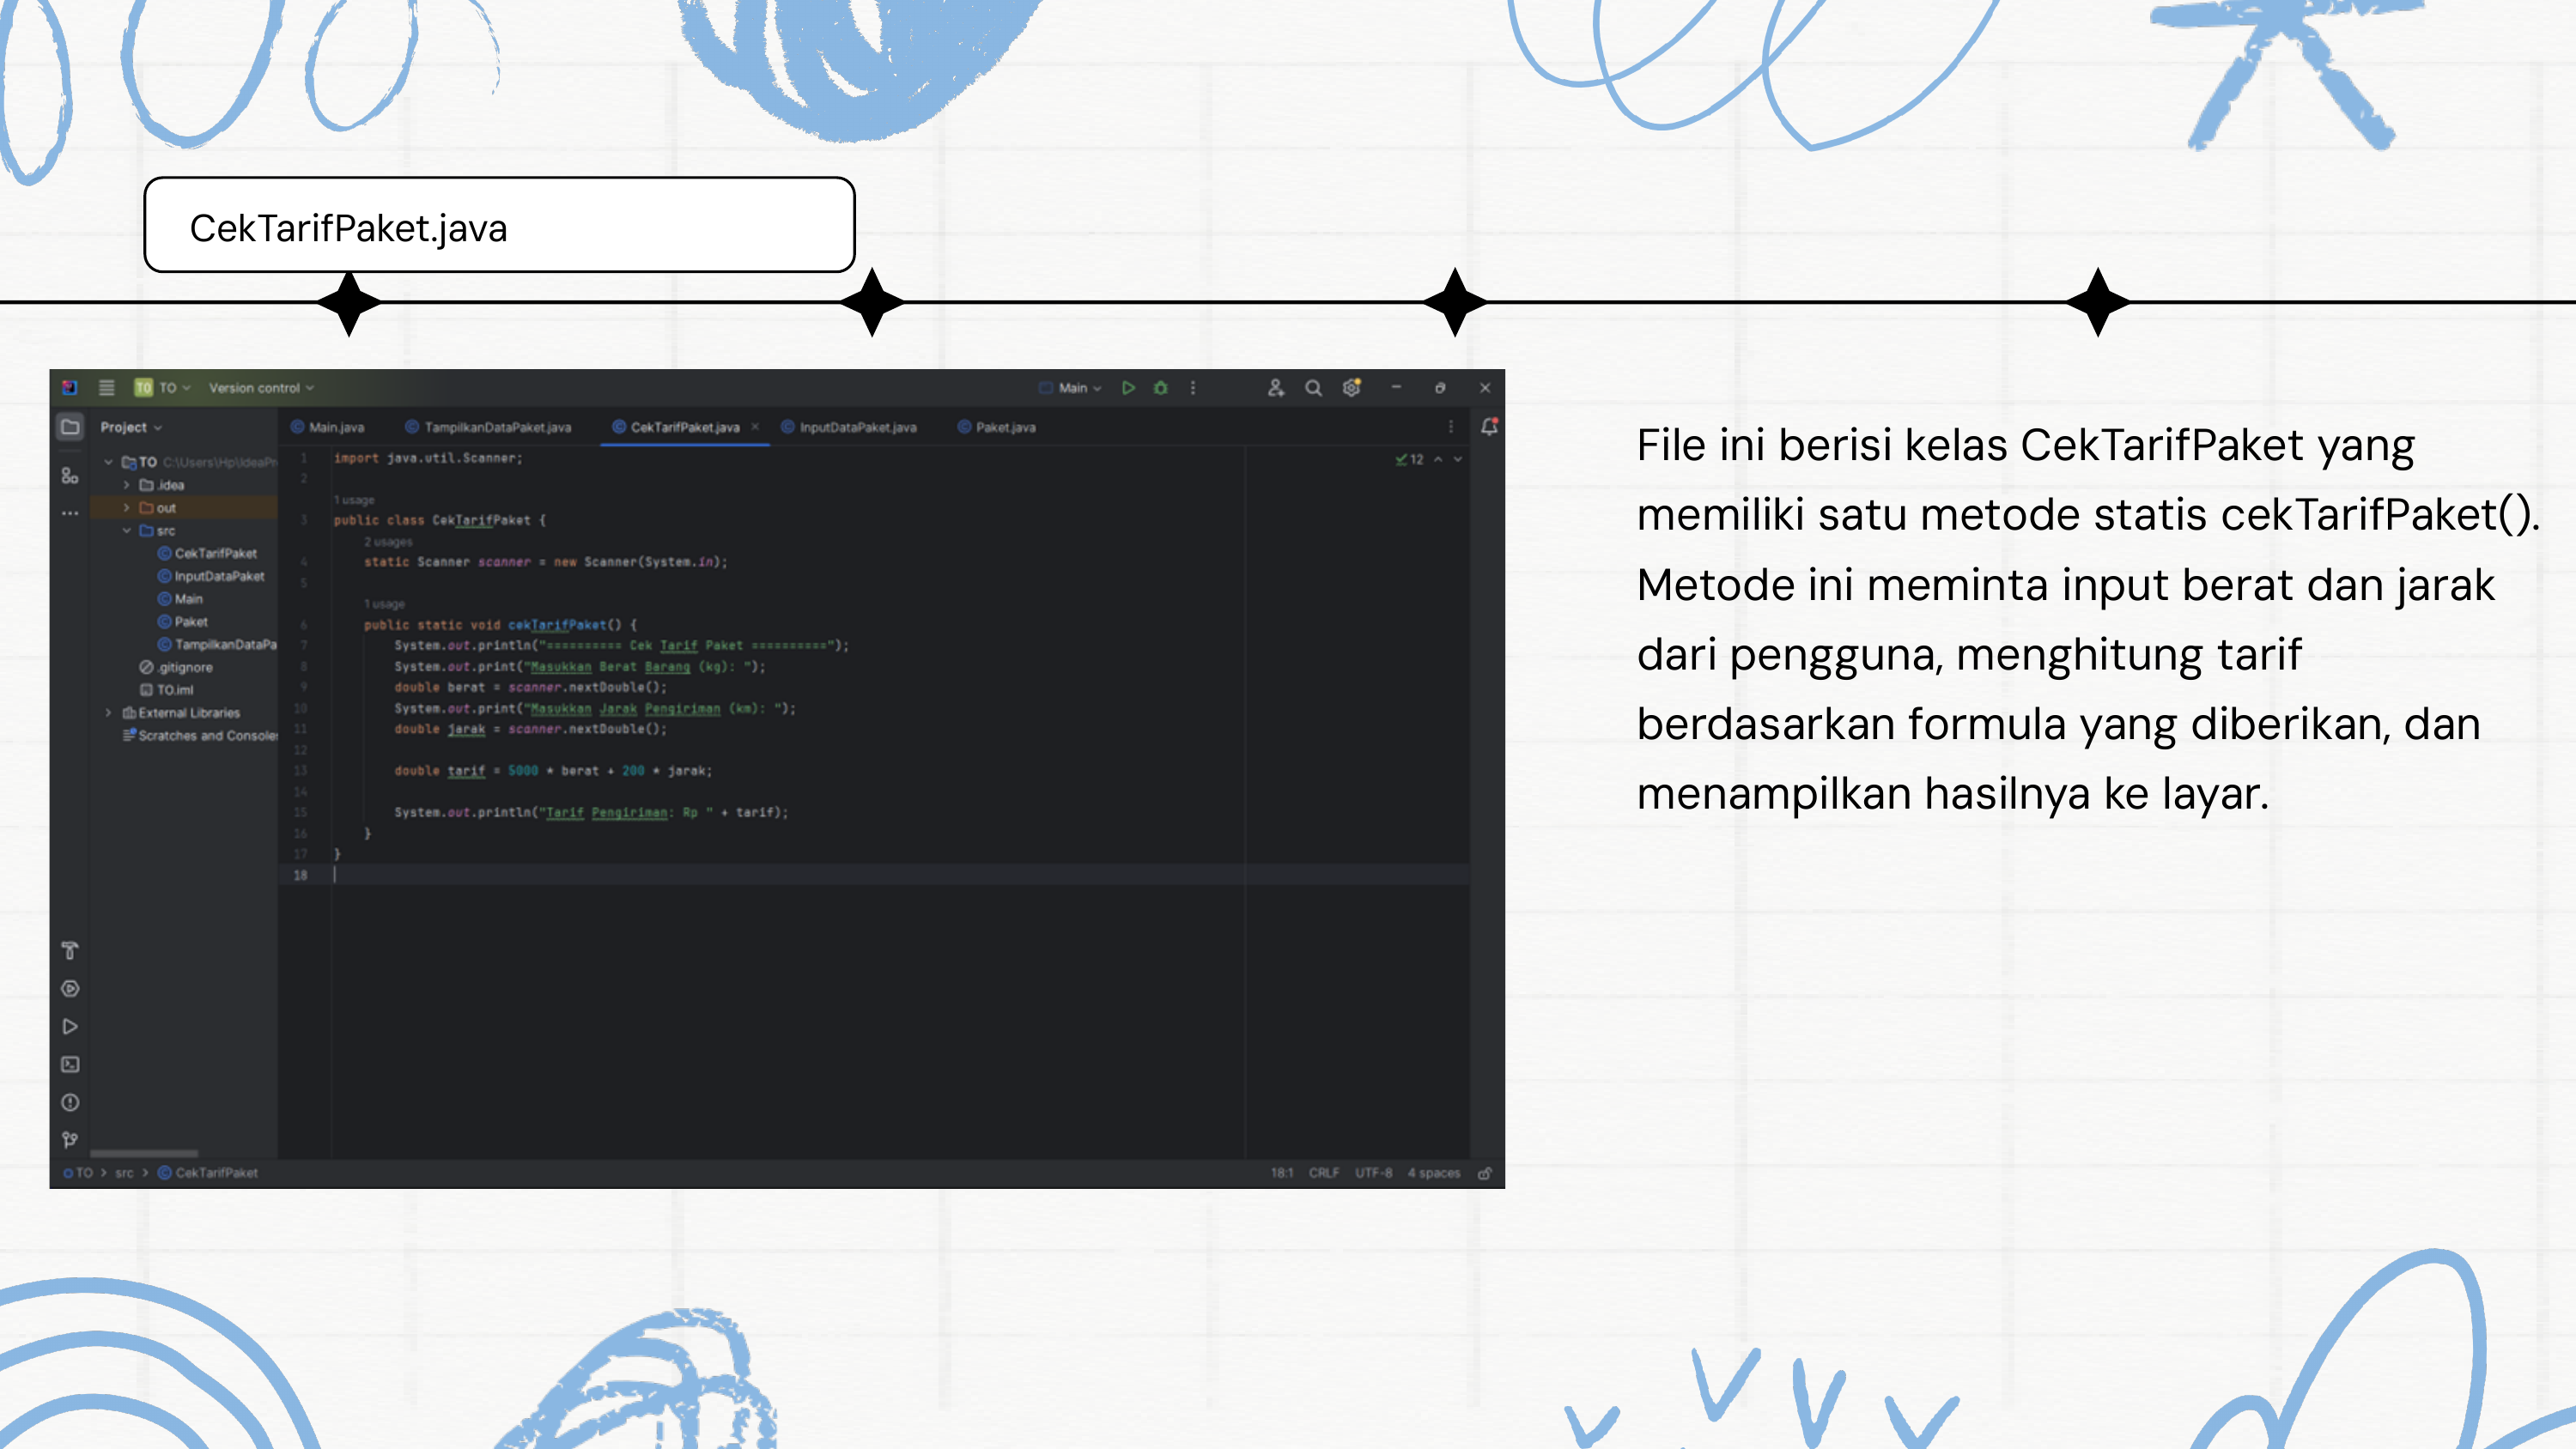

CekTarifPaket.java

File ini berisi kelas CekTarifPaket yang memiliki satu metode statis cekTarifPaket(). Metode ini meminta input berat dan jarak dari pengguna, menghitung tarif berdasarkan formula yang diberikan, dan menampilkan hasilnya ke layar.